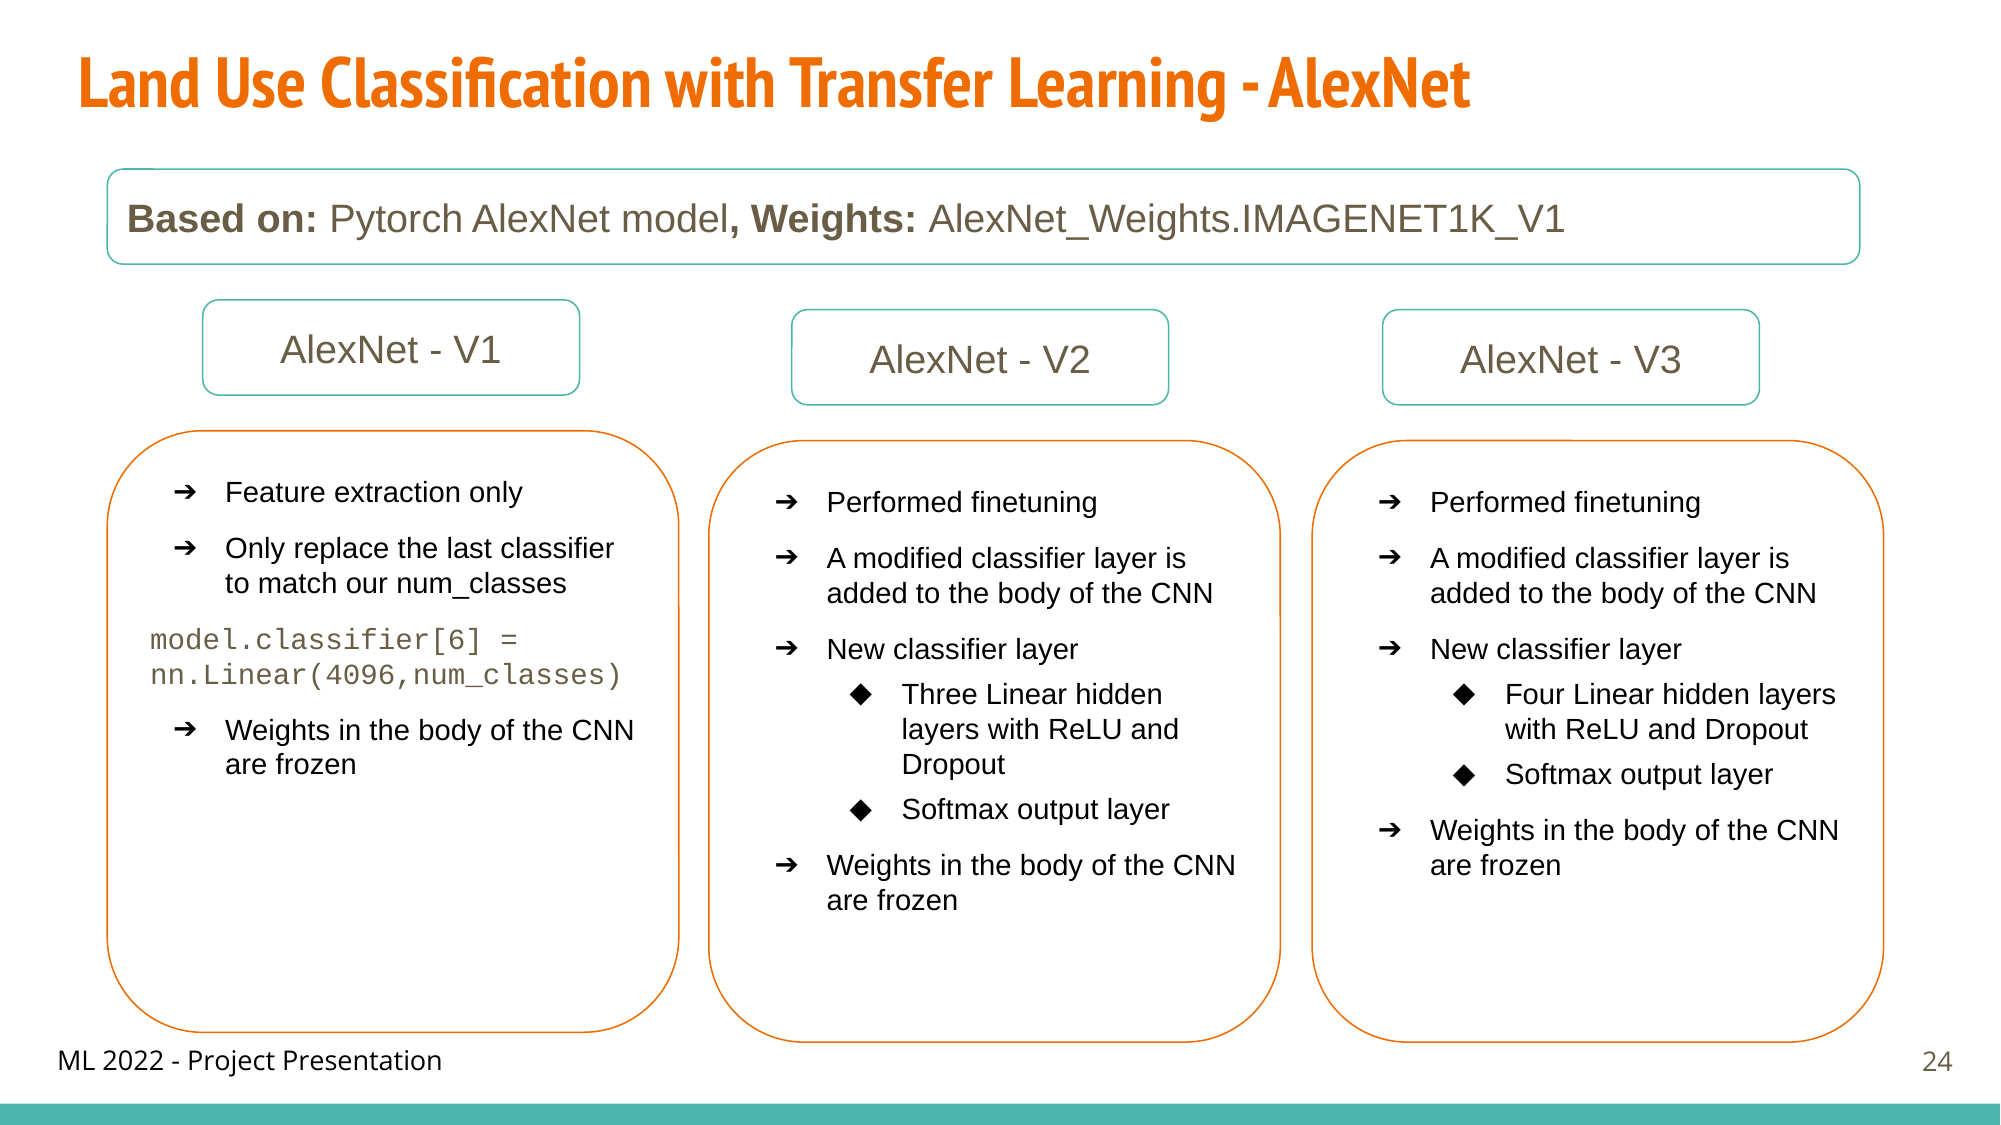

# Land Use Classification with Transfer Learning - AlexNet
Based on: Pytorch AlexNet model, Weights: AlexNet_Weights.IMAGENET1K_V1
AlexNet - V1
AlexNet - V2
AlexNet - V3
Feature extraction only
Only replace the last classifier to match our num_classes
model.classifier[6] = nn.Linear(4096,num_classes)
Weights in the body of the CNN are frozen
Performed finetuning
A modified classifier layer is added to the body of the CNN
New classifier layer
Three Linear hidden layers with ReLU and Dropout
Softmax output layer
Weights in the body of the CNN are frozen
Performed finetuning
A modified classifier layer is added to the body of the CNN
New classifier layer
Four Linear hidden layers with ReLU and Dropout
Softmax output layer
Weights in the body of the CNN are frozen
24